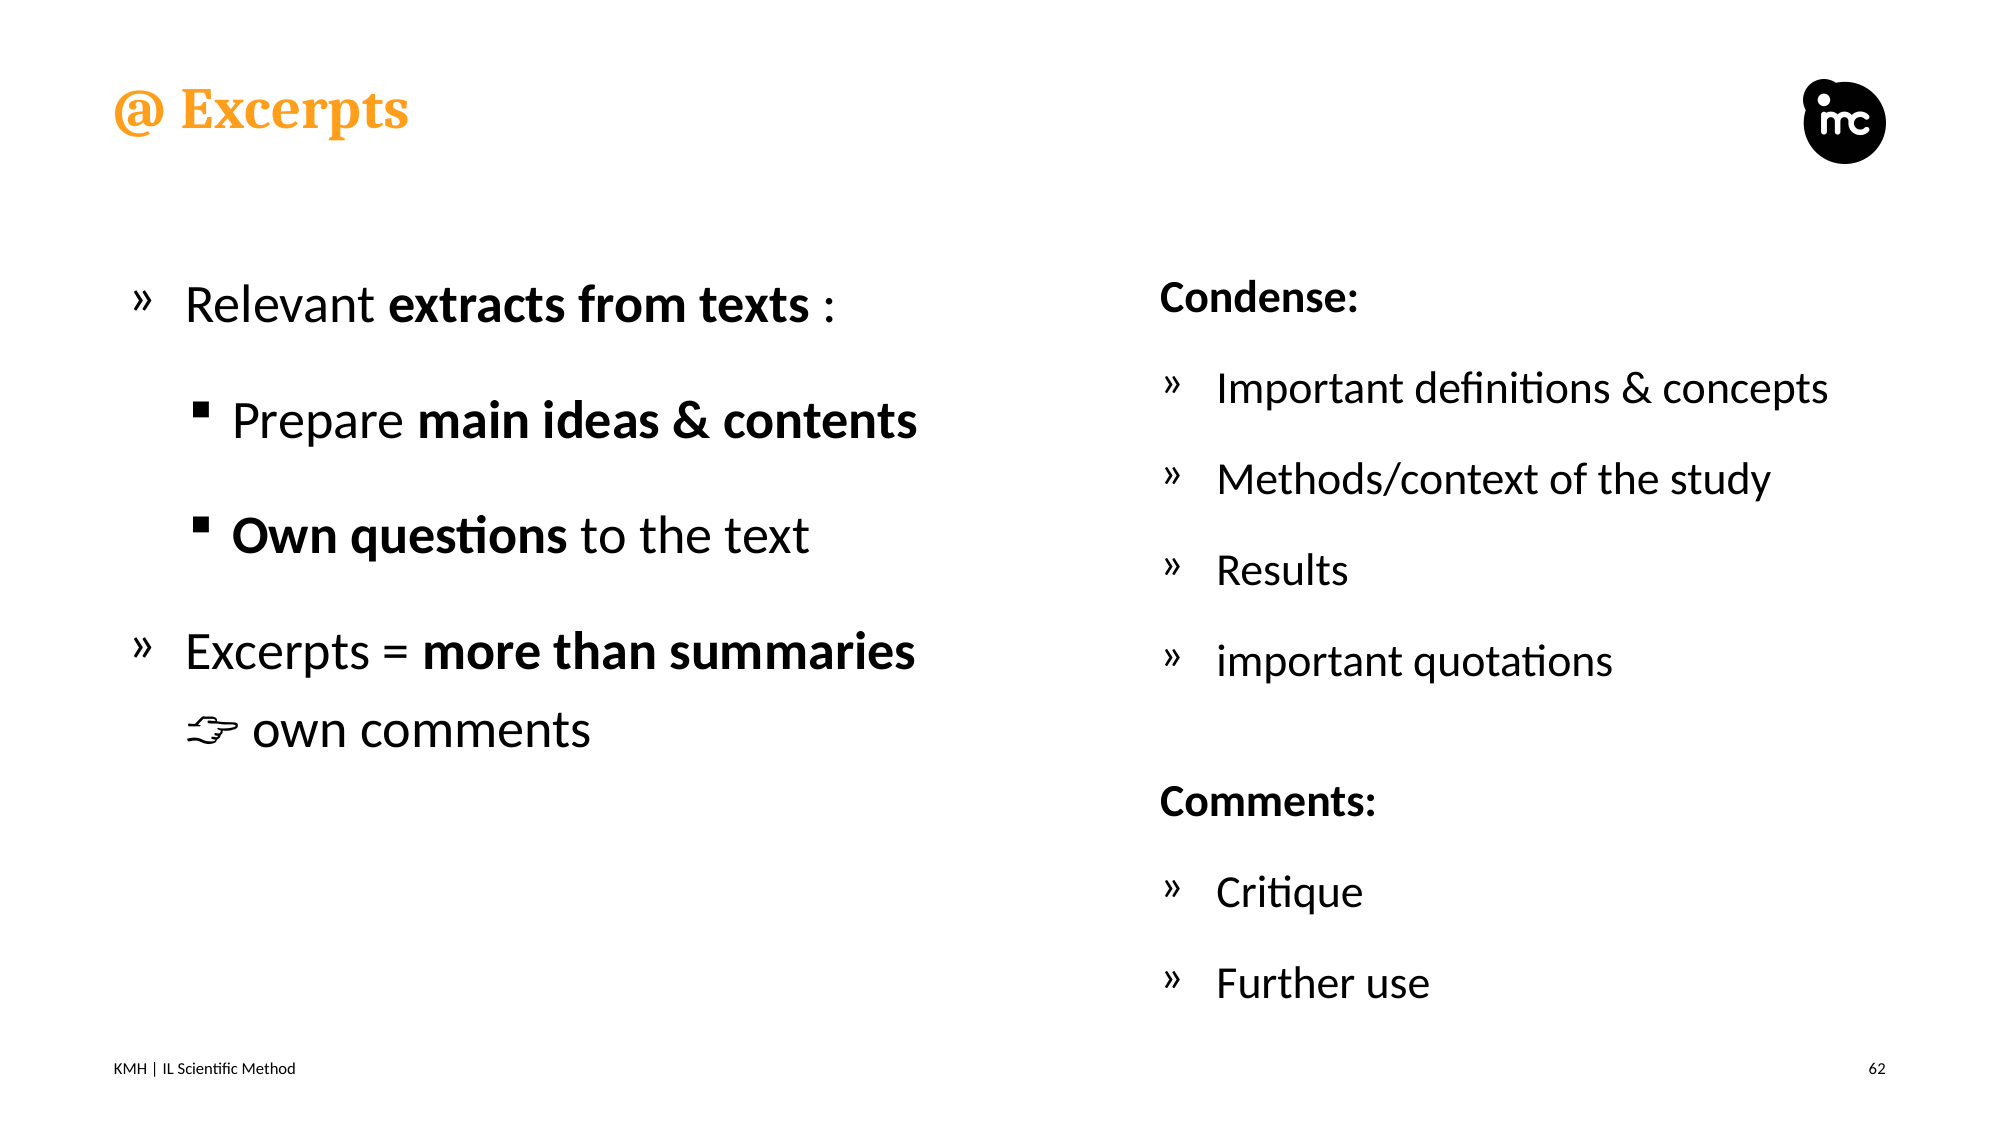

# @ Excerpts
Relevant extracts from texts :
Prepare main ideas & contents
Own questions to the text
Excerpts = more than summaries
👉 own comments
Condense:
Important definitions & concepts
Methods/context of the study
Results
important quotations

Comments:
Critique
Further use
KMH | IL Scientific Method

62